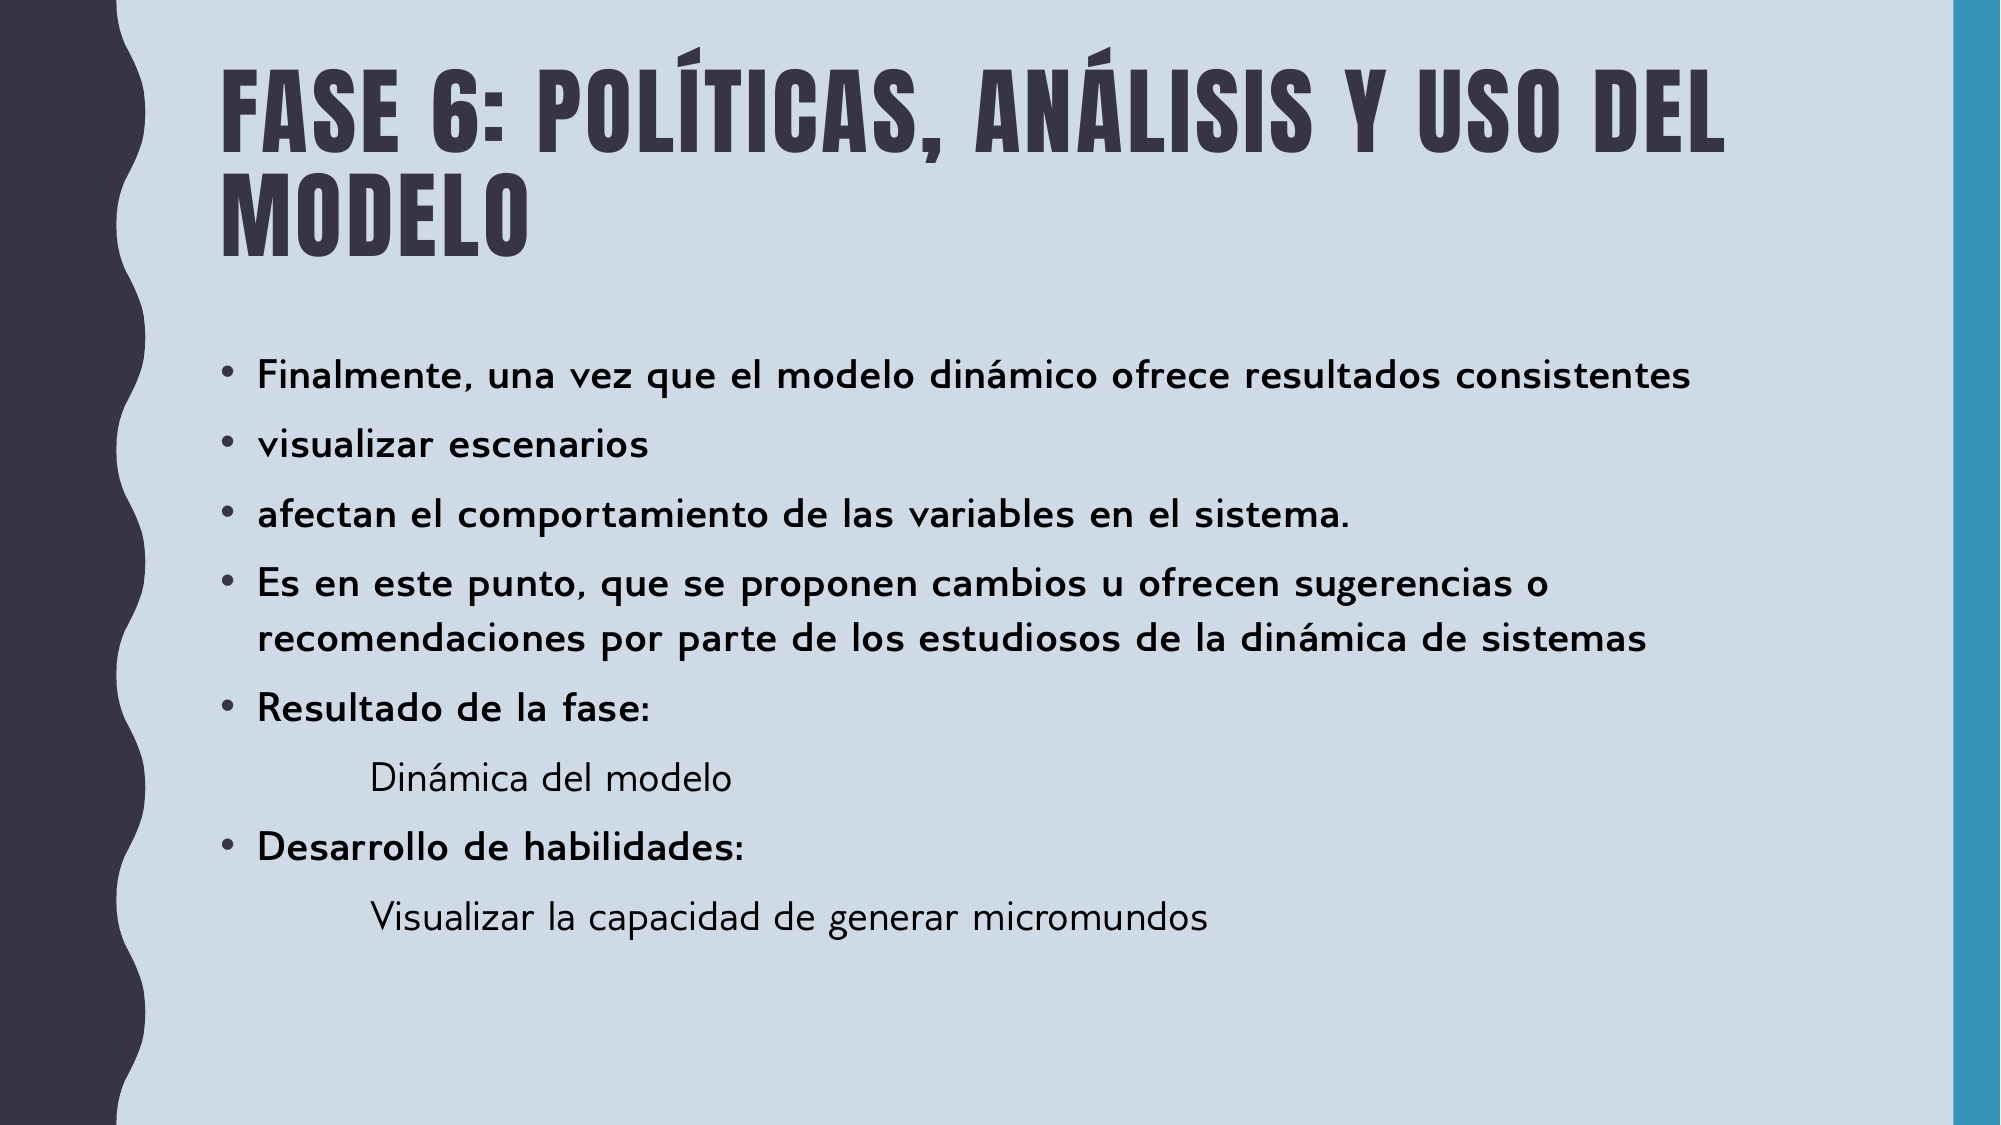

# Fase 6: políticas, análisis y uso del modelo
Finalmente, una vez que el modelo dinámico ofrece resultados consistentes
visualizar escenarios
afectan el comportamiento de las variables en el sistema.
Es en este punto, que se proponen cambios u ofrecen sugerencias o recomendaciones por parte de los estudiosos de la dinámica de sistemas
Resultado de la fase:
	Dinámica del modelo
Desarrollo de habilidades:
	Visualizar la capacidad de generar micromundos